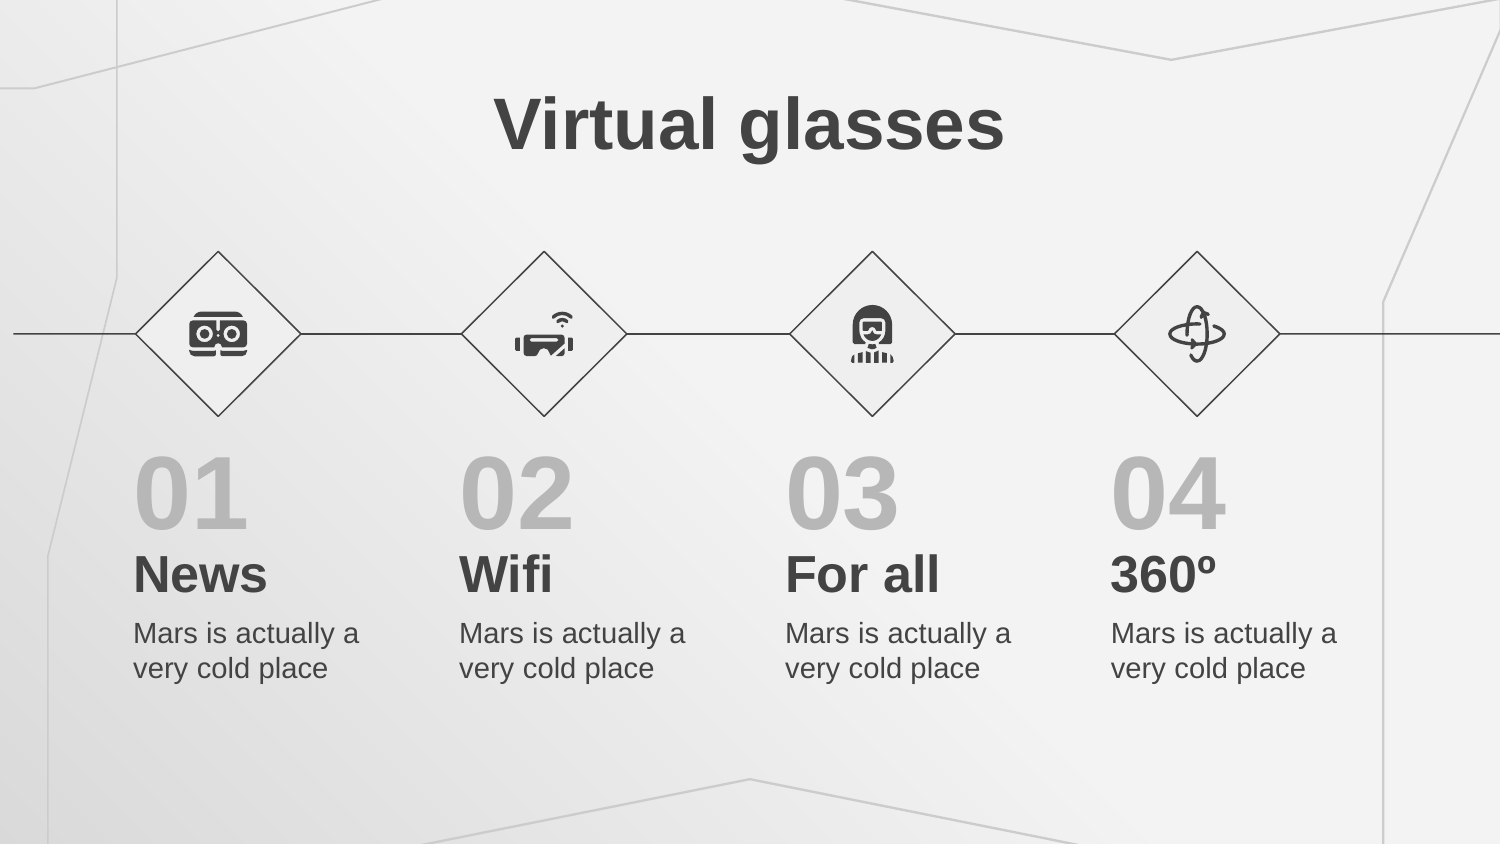

# Virtual glasses

01
02
03
04
News
Wifi
For all
360º
Mars is actually a very cold place
Mars is actually a very cold place
Mars is actually a very cold place
Mars is actually a very cold place